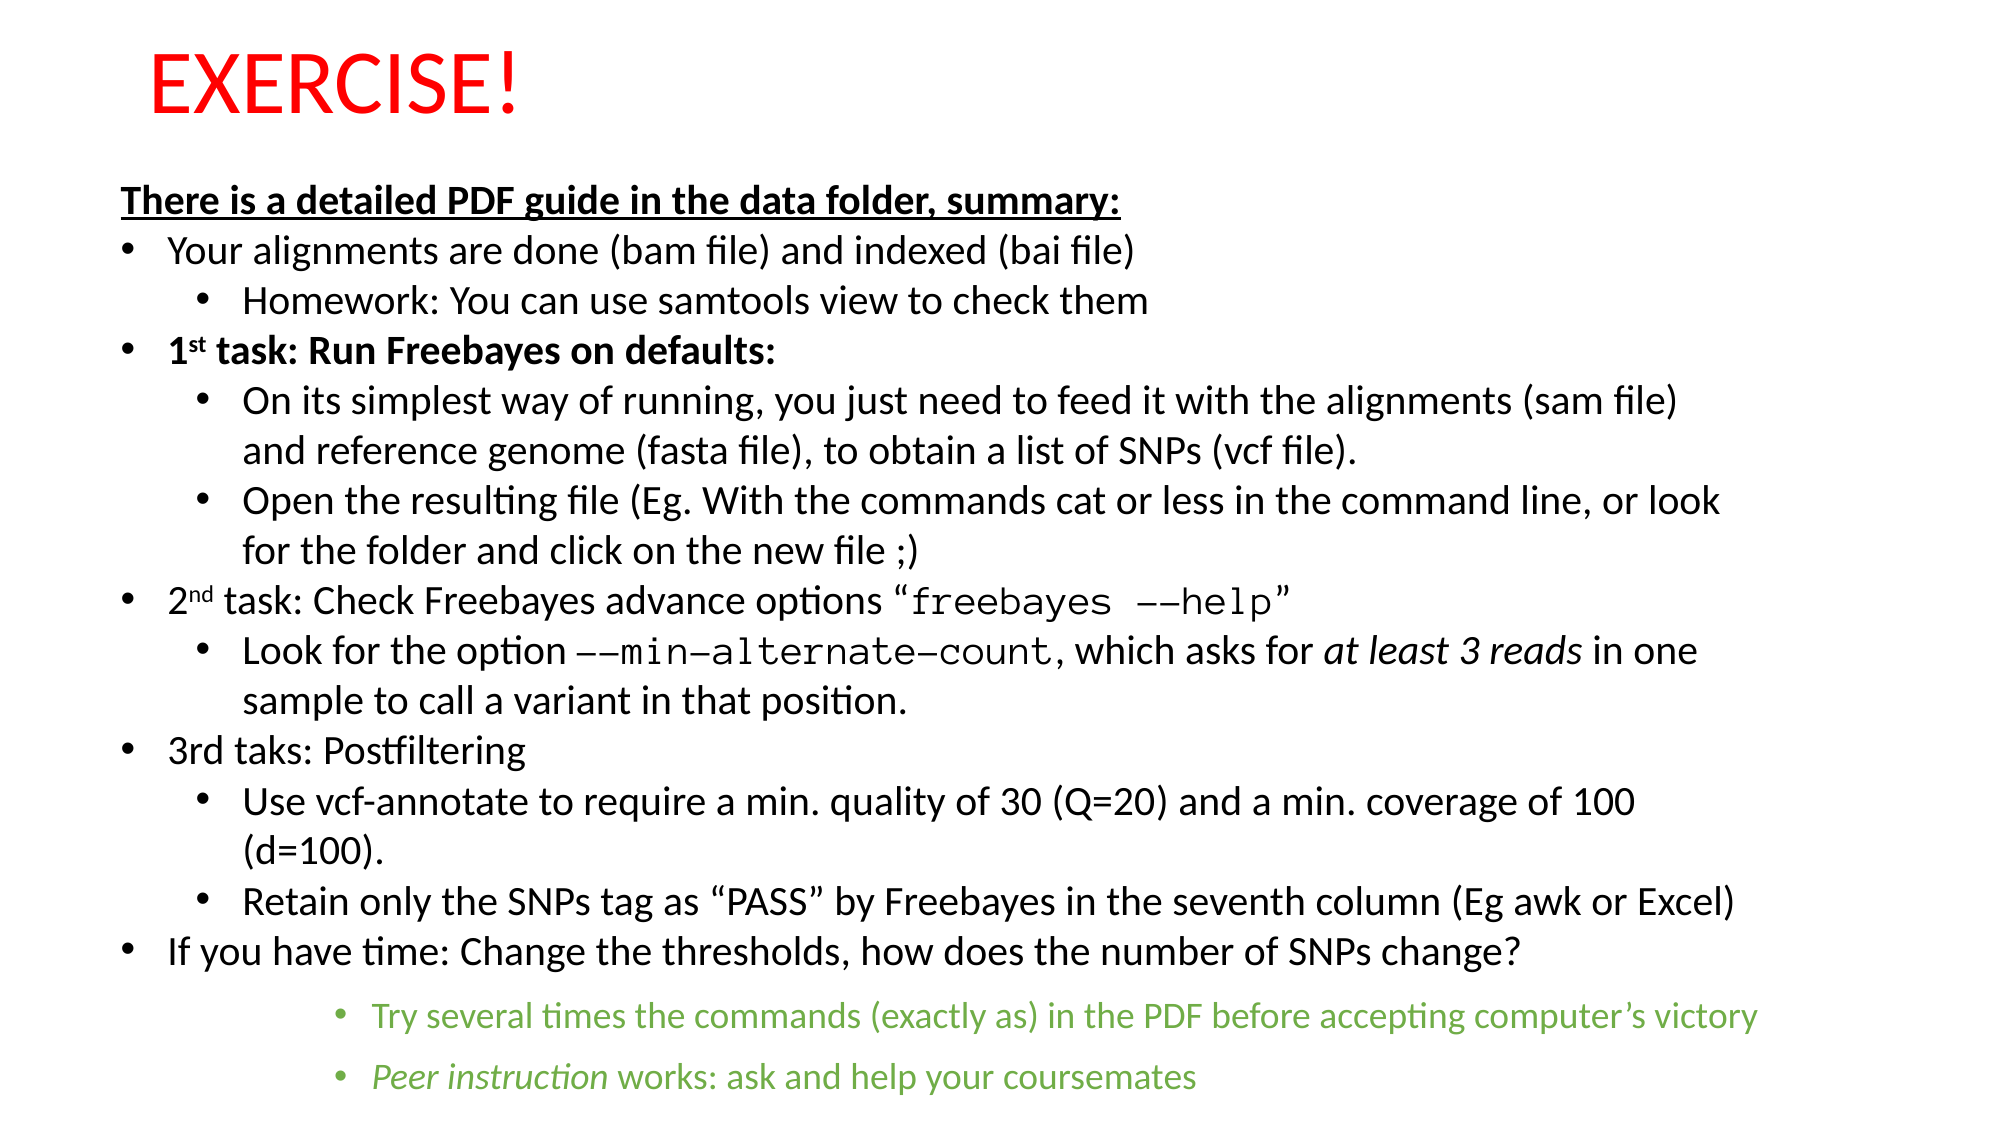

# EXERCISE!
There is a detailed PDF guide in the data folder, summary:
Your alignments are done (bam file) and indexed (bai file)
Homework: You can use samtools view to check them
1st task: Run Freebayes on defaults:
On its simplest way of running, you just need to feed it with the alignments (sam file) and reference genome (fasta file), to obtain a list of SNPs (vcf file).
Open the resulting file (Eg. With the commands cat or less in the command line, or look for the folder and click on the new file ;)
2nd task: Check Freebayes advance options “freebayes --help”
Look for the option --min-alternate-count, which asks for at least 3 reads in one sample to call a variant in that position.
3rd taks: Postfiltering
Use vcf-annotate to require a min. quality of 30 (Q=20) and a min. coverage of 100 (d=100).
Retain only the SNPs tag as “PASS” by Freebayes in the seventh column (Eg awk or Excel)
If you have time: Change the thresholds, how does the number of SNPs change?

Try several times the commands (exactly as) in the PDF before accepting computer’s victory
Peer instruction works: ask and help your coursemates